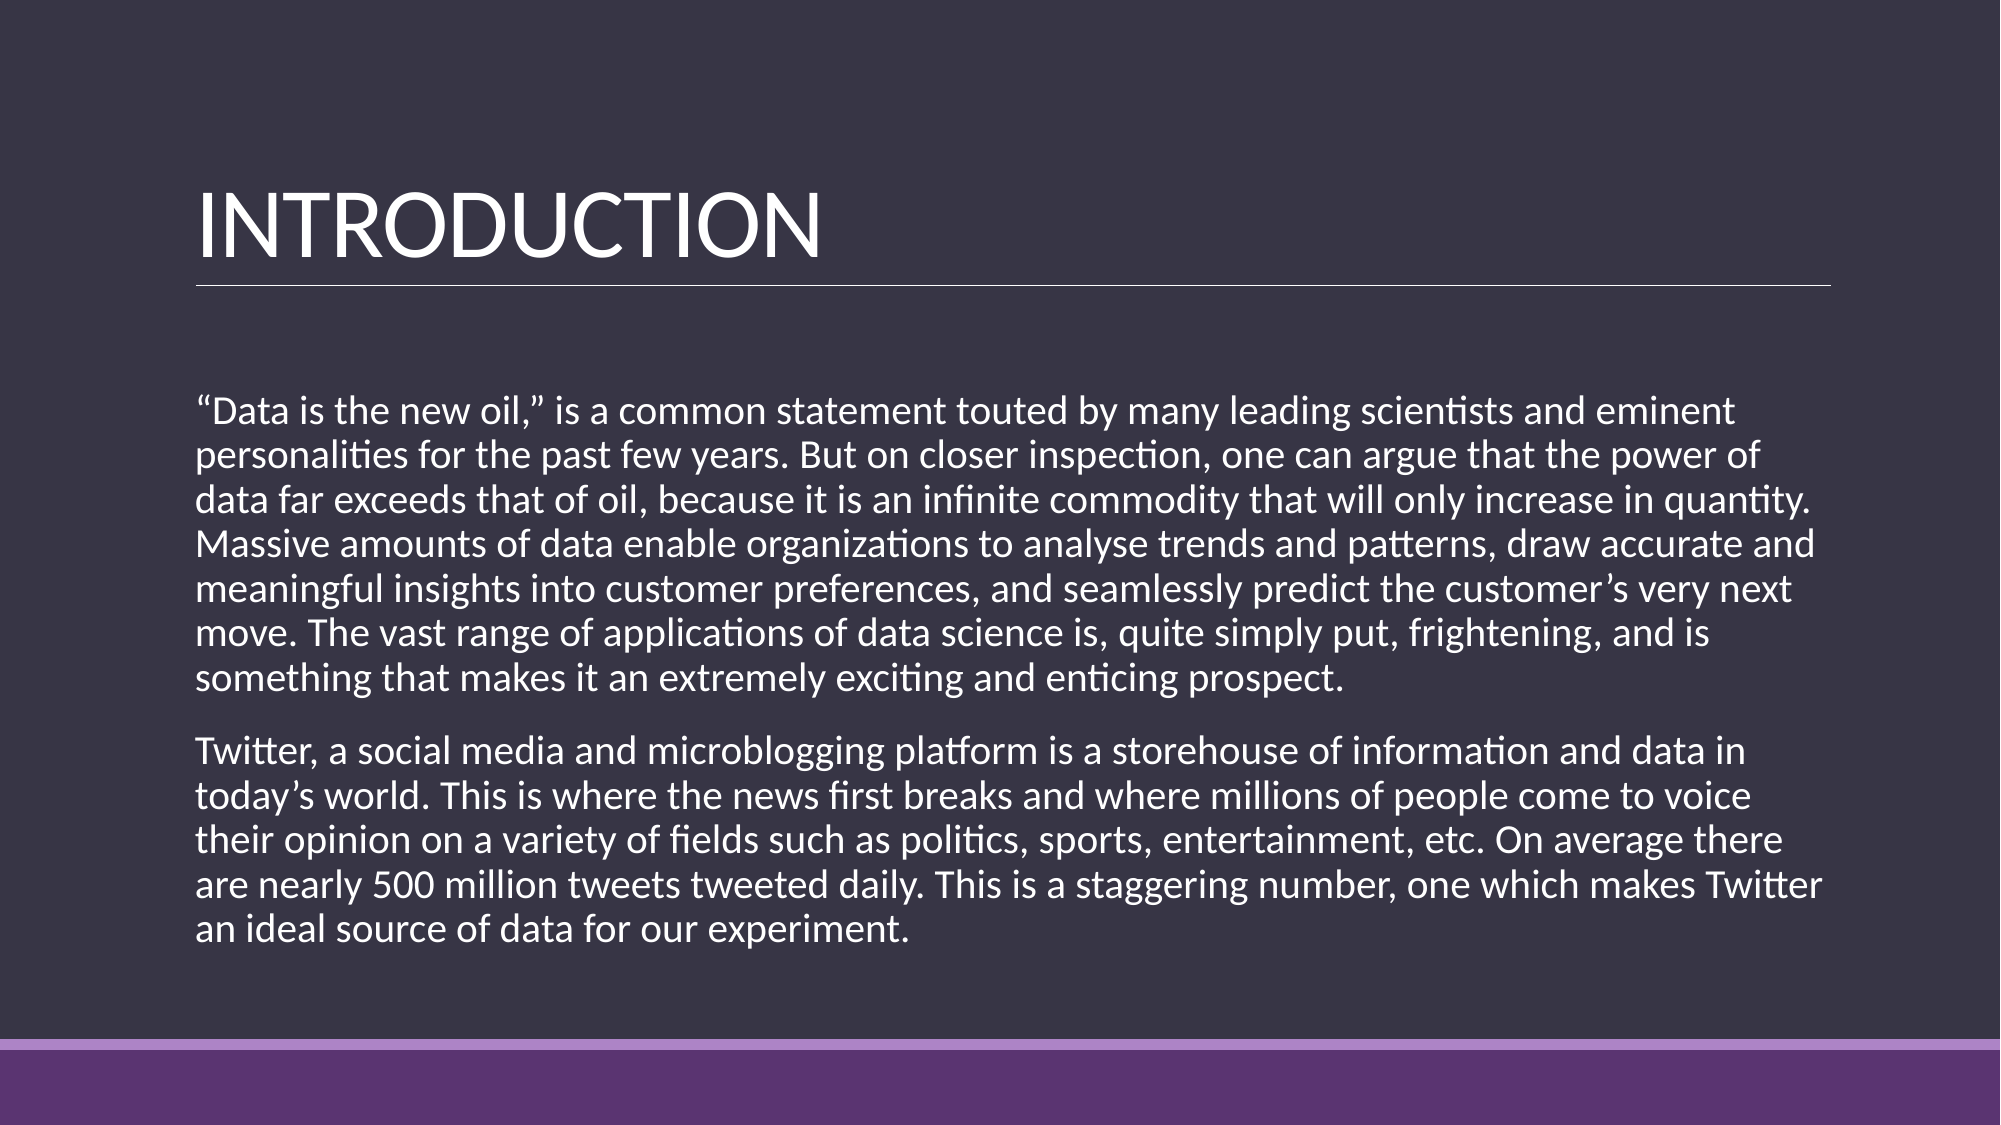

# INTRODUCTION

“Data is the new oil,” is a common statement touted by many leading scientists and eminent personalities for the past few years. But on closer inspection, one can argue that the power of data far exceeds that of oil, because it is an infinite commodity that will only increase in quantity. Massive amounts of data enable organizations to analyse trends and patterns, draw accurate and meaningful insights into customer preferences, and seamlessly predict the customer’s very next move. The vast range of applications of data science is, quite simply put, frightening, and is something that makes it an extremely exciting and enticing prospect.
Twitter, a social media and microblogging platform is a storehouse of information and data in today’s world. This is where the news first breaks and where millions of people come to voice their opinion on a variety of fields such as politics, sports, entertainment, etc. On average there are nearly 500 million tweets tweeted daily. This is a staggering number, one which makes Twitter an ideal source of data for our experiment.